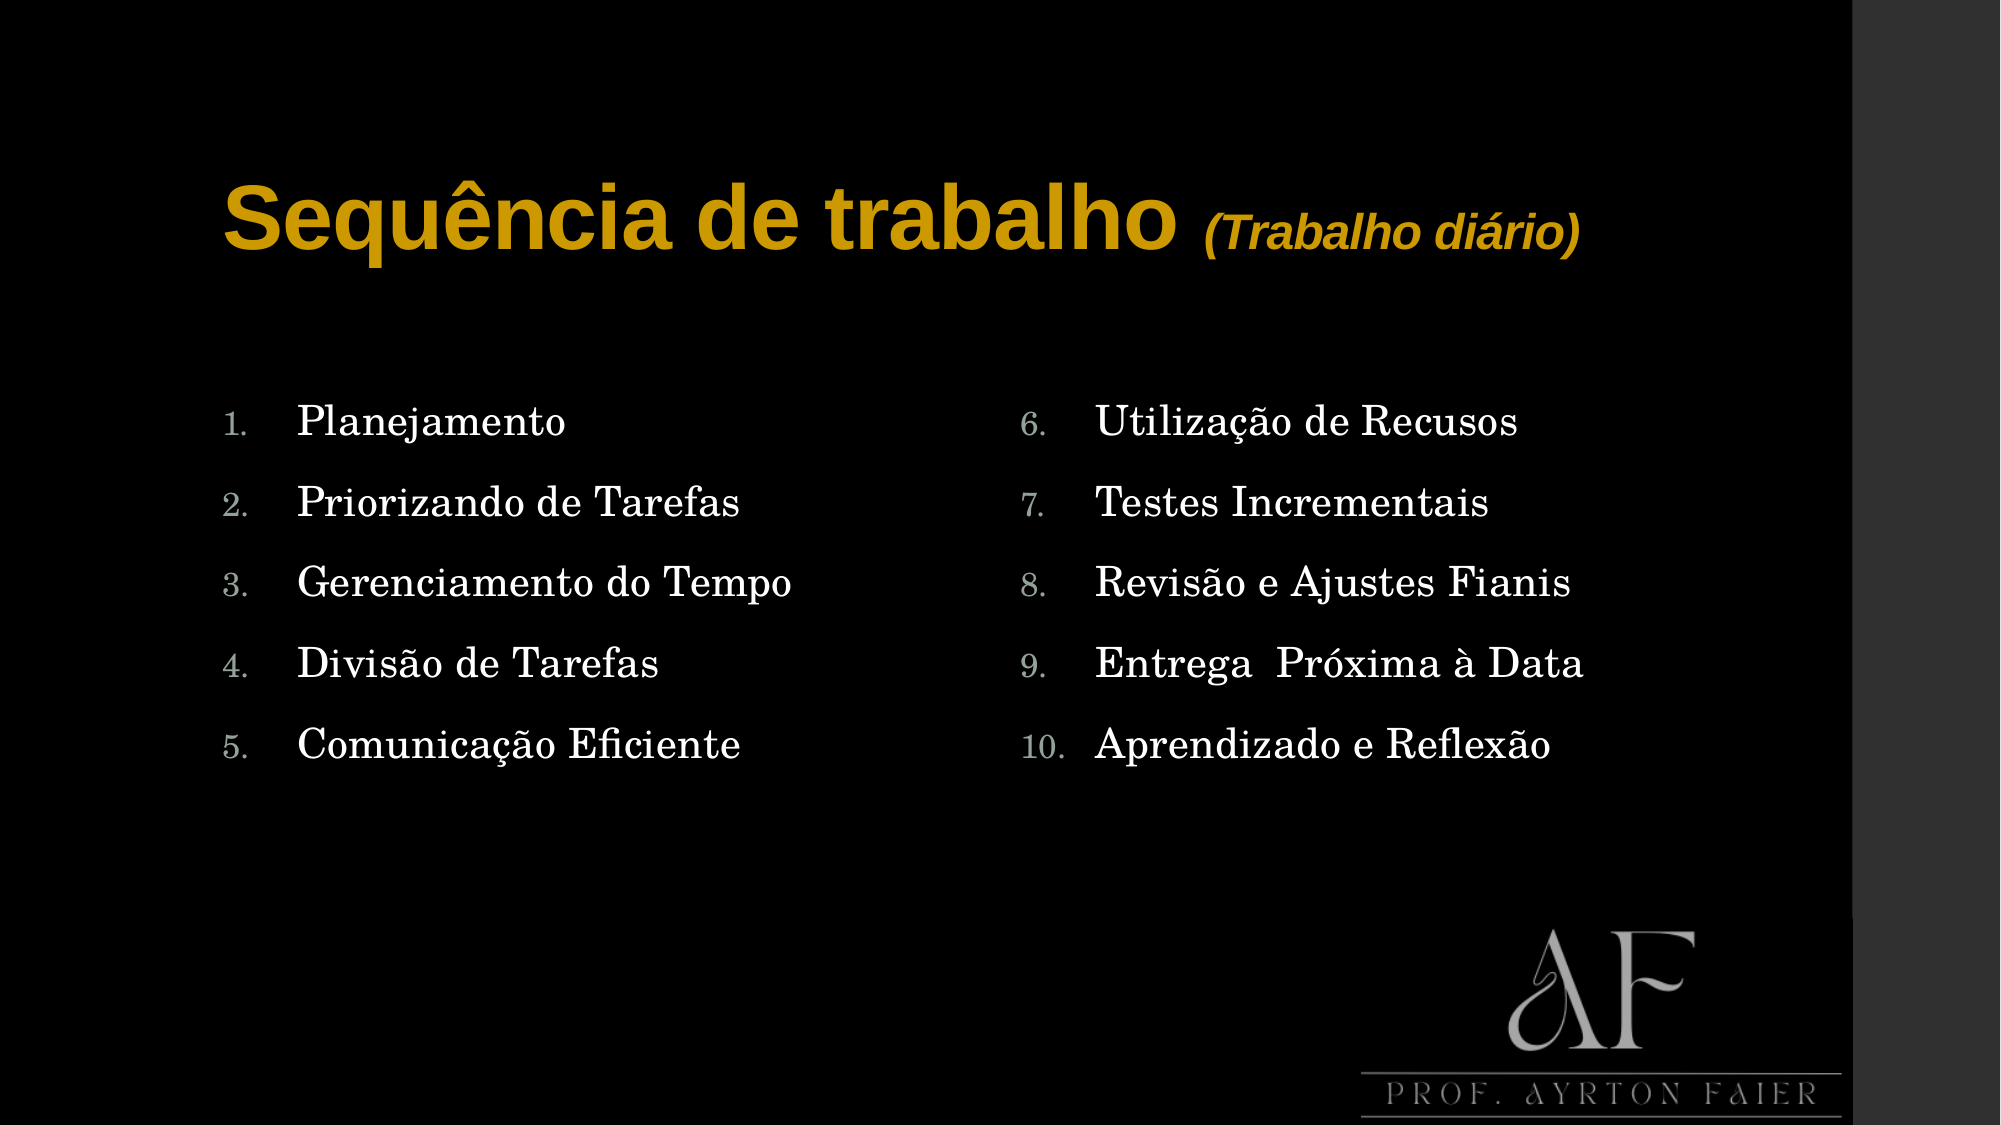

# Sequência de trabalho (Trabalho diário)
Planejamento
Priorizando de Tarefas
Gerenciamento do Tempo
Divisão de Tarefas
Comunicação Eficiente
Utilização de Recusos
Testes Incrementais
Revisão e Ajustes Fianis
Entrega  Próxima à Data
Aprendizado e Reflexão